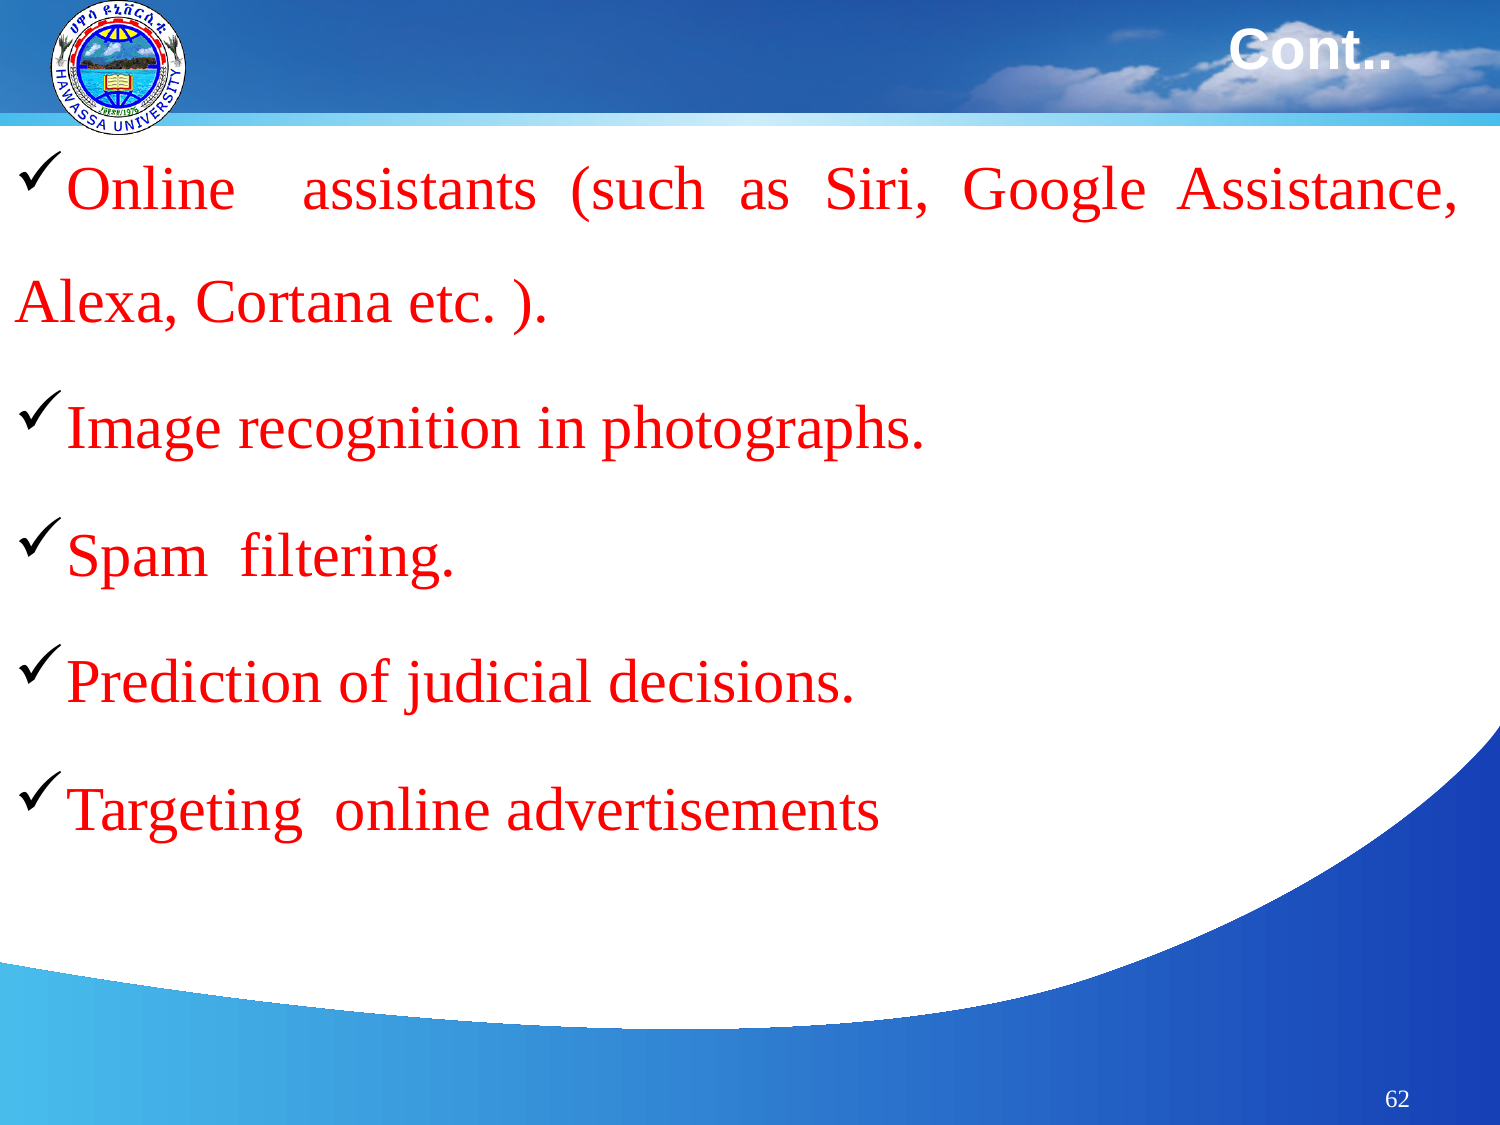

# Cont..

Online  assistants (such as Siri, Google Assistance, Alexa, Cortana etc. ).
Image recognition in photographs.
Spam  filtering.
Prediction of judicial decisions.
Targeting  online advertisements

62